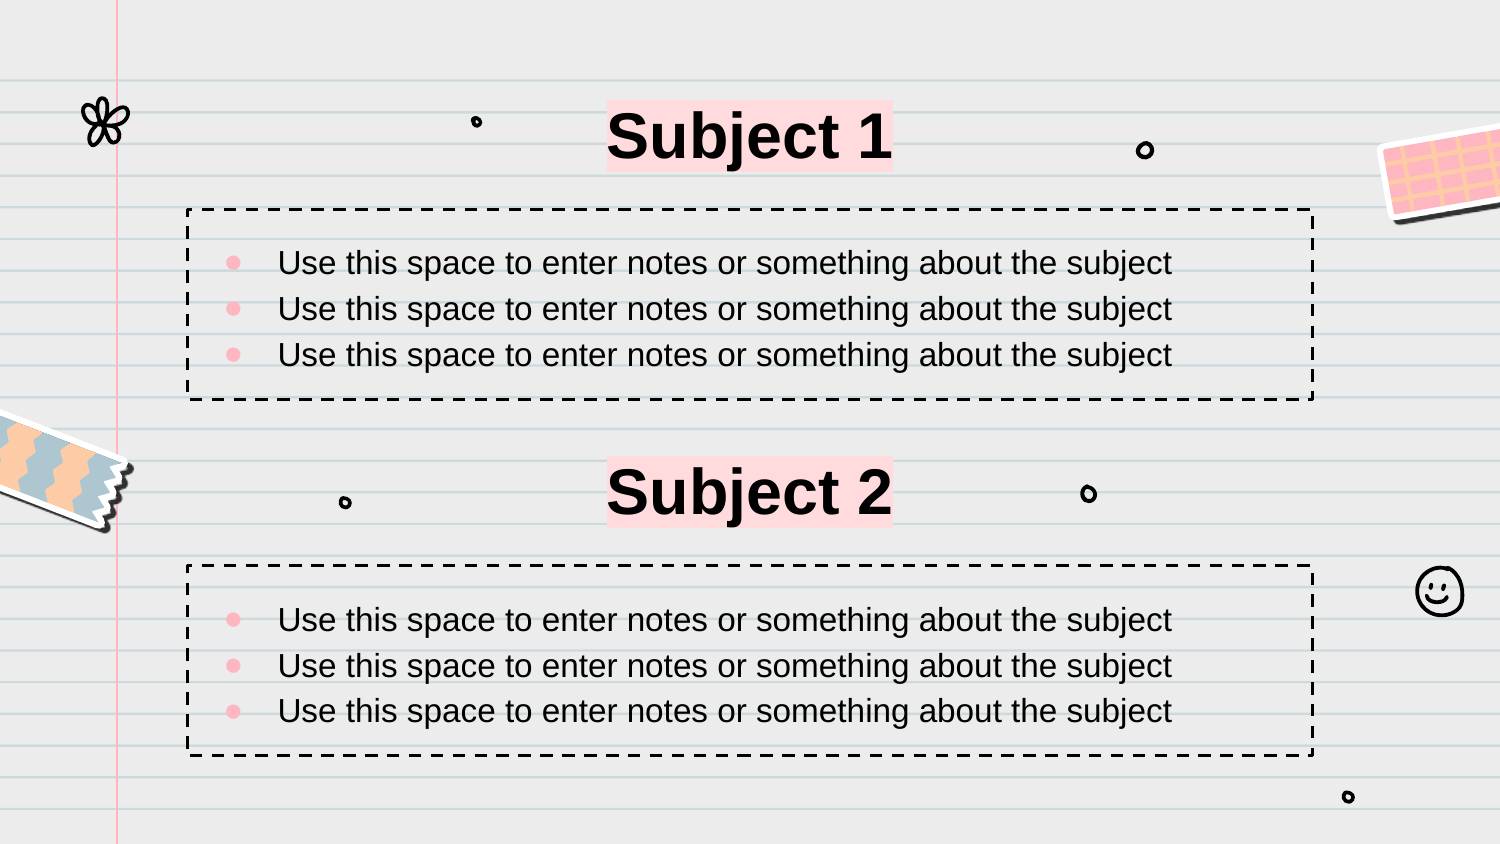

# Subject 1
Use this space to enter notes or something about the subject
Use this space to enter notes or something about the subject
Use this space to enter notes or something about the subject

Subject 2
Use this space to enter notes or something about the subject
Use this space to enter notes or something about the subject
Use this space to enter notes or something about the subject